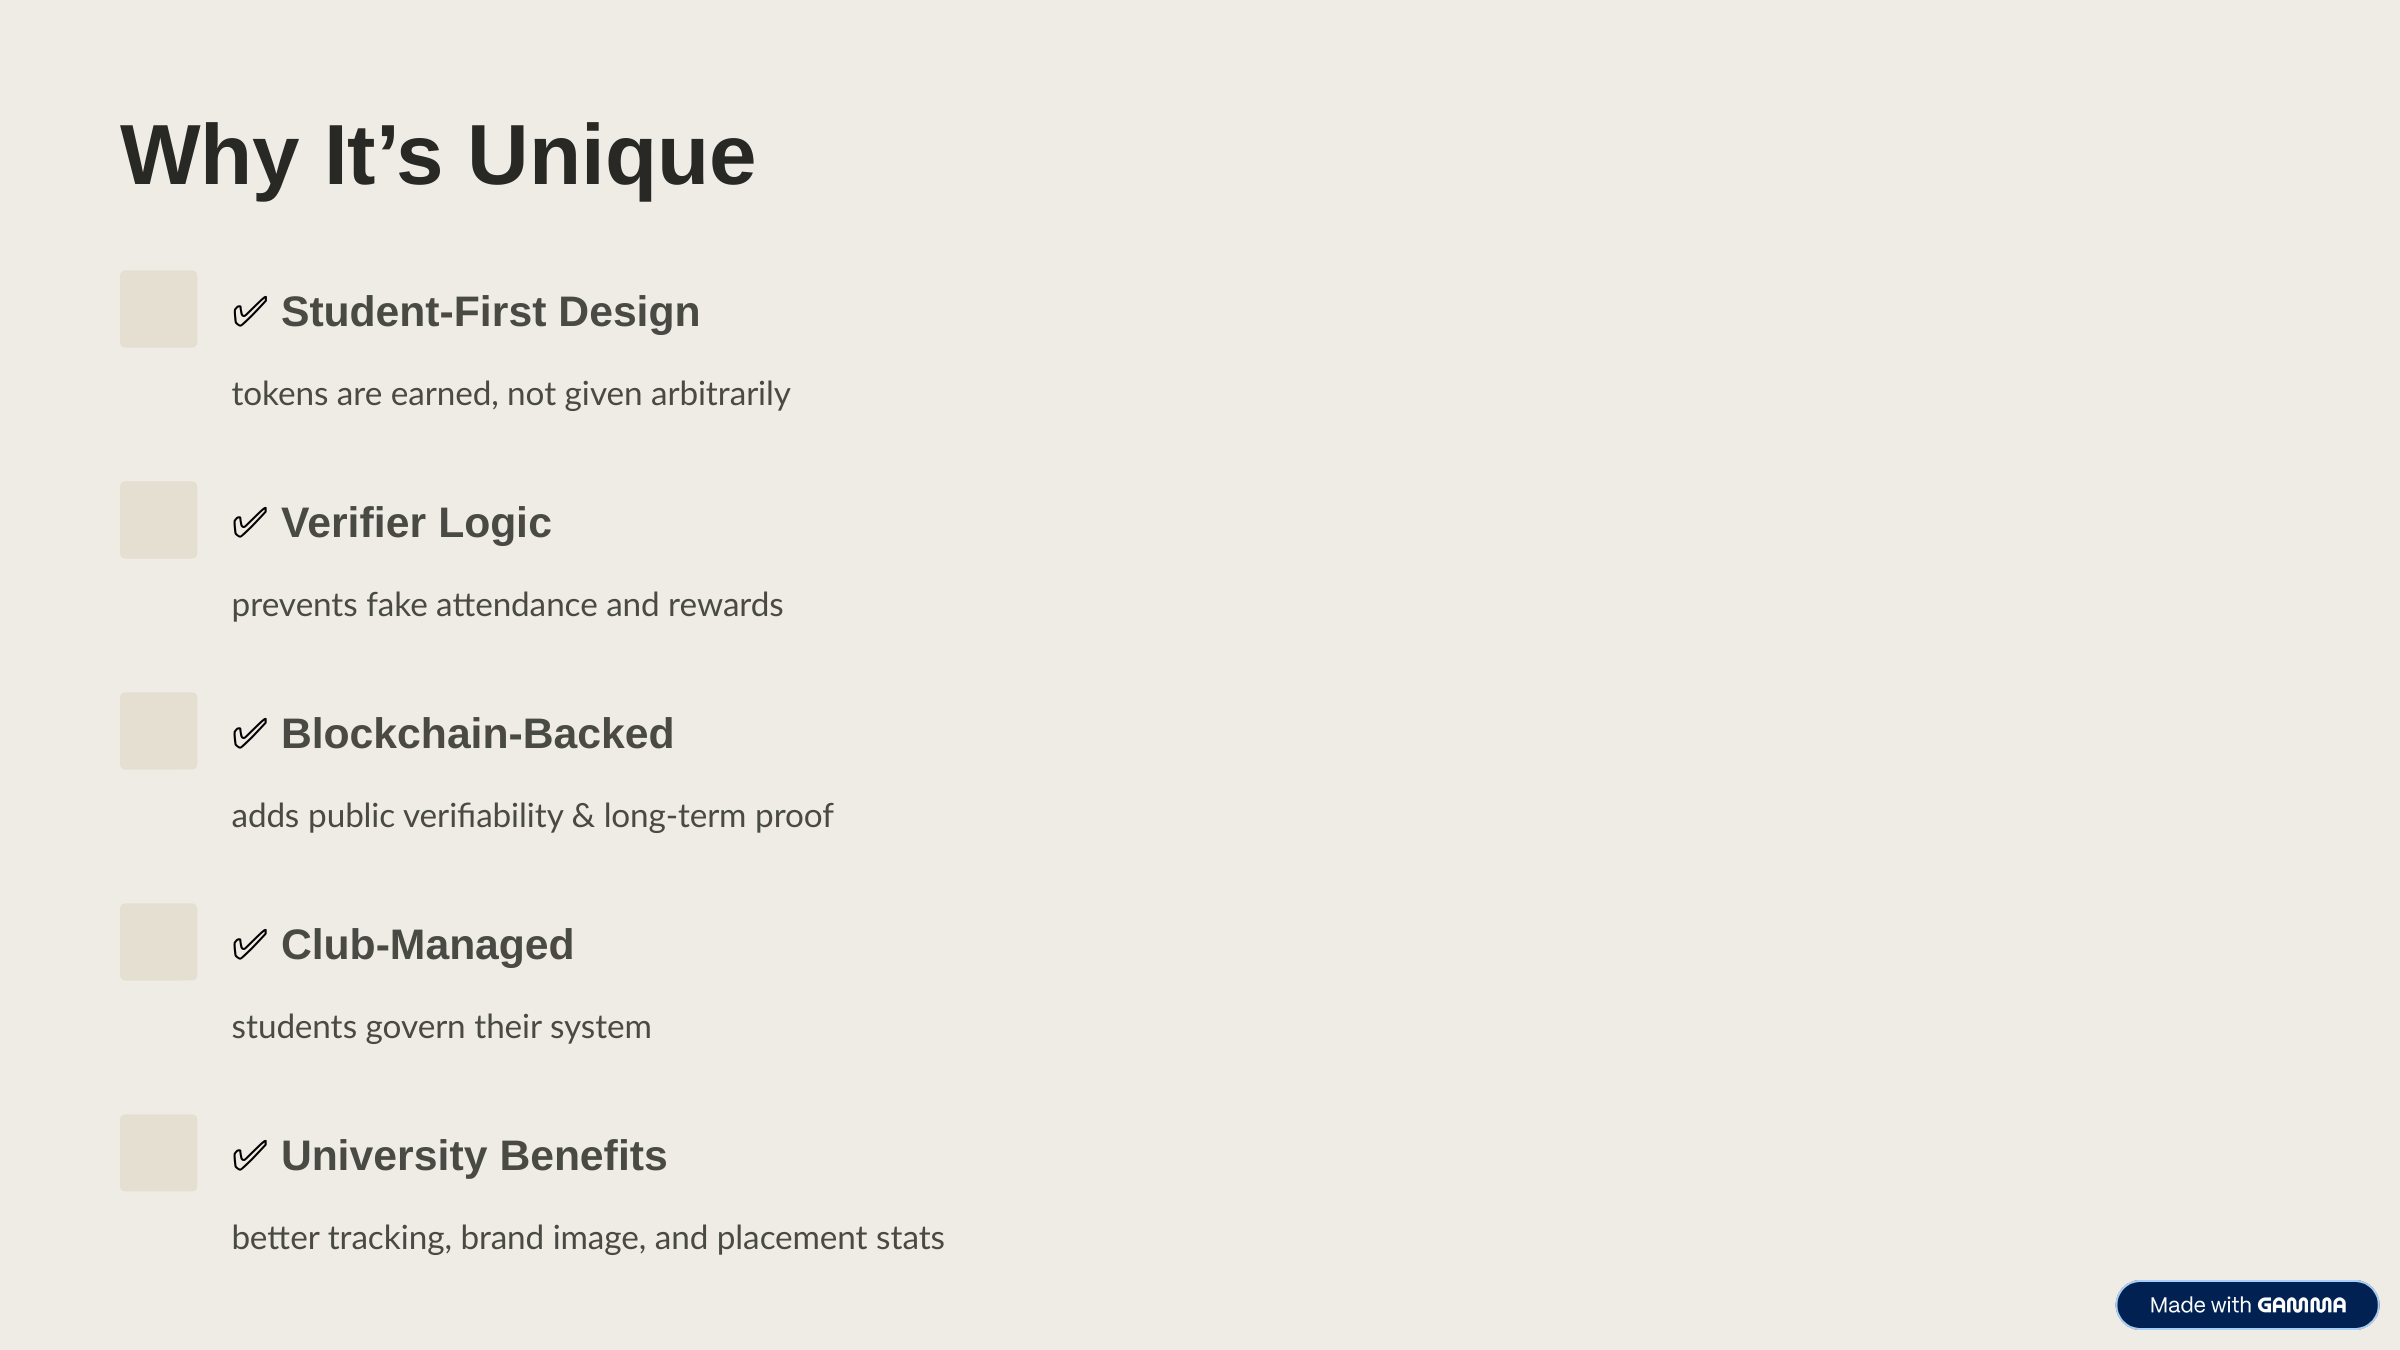

Why It’s Unique

✅ Student-First Design
tokens are earned, not given arbitrarily

✅ Verifier Logic
prevents fake attendance and rewards

✅ Blockchain-Backed
adds public verifiability & long-term proof

✅ Club-Managed
students govern their system

✅ University Benefits
better tracking, brand image, and placement stats